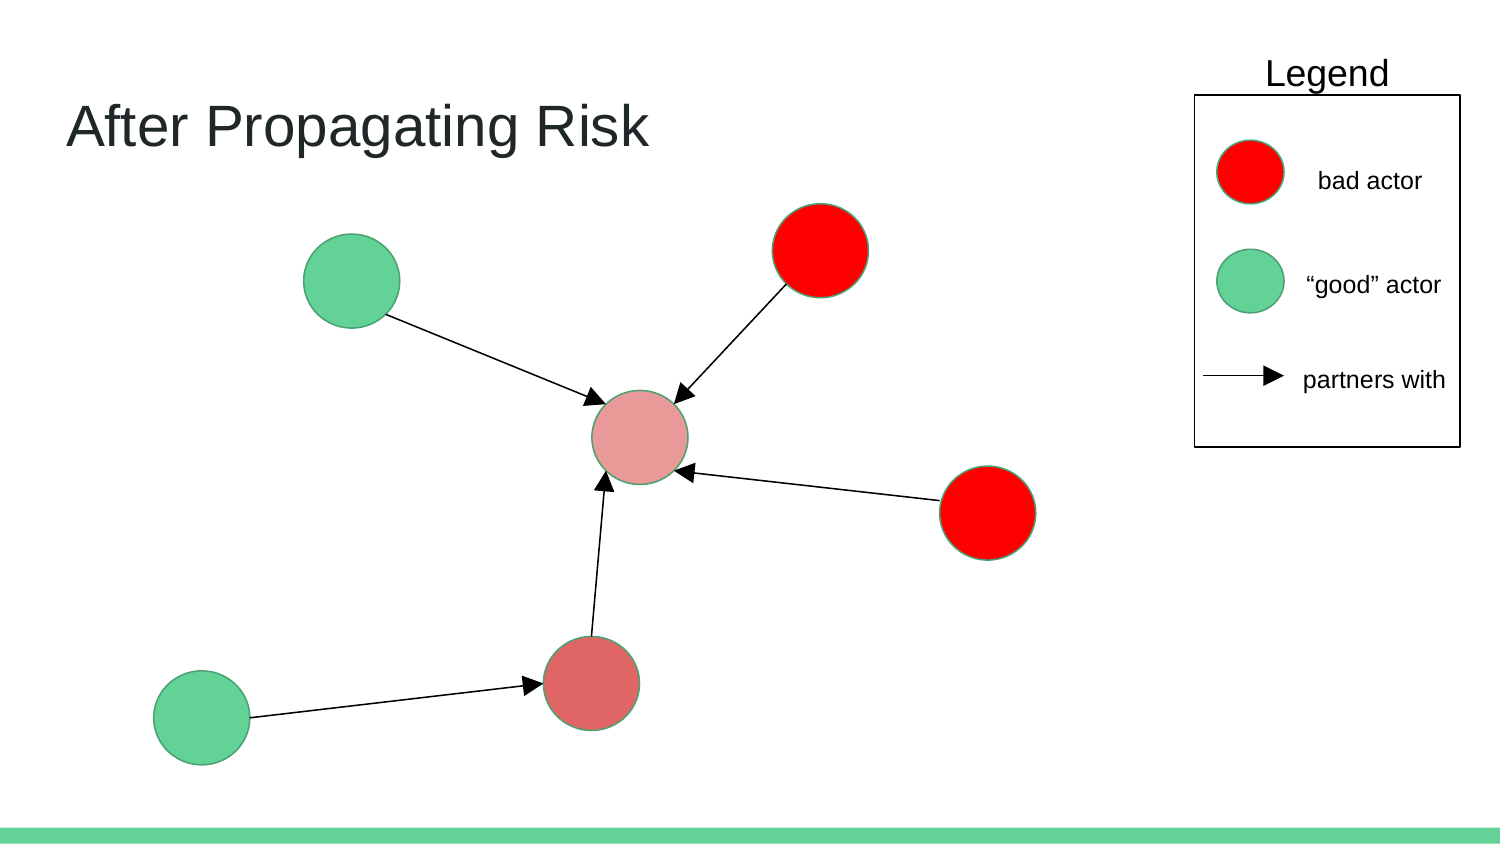

Legend
# After Propagating Risk

bad actor

“good” actor
partners with